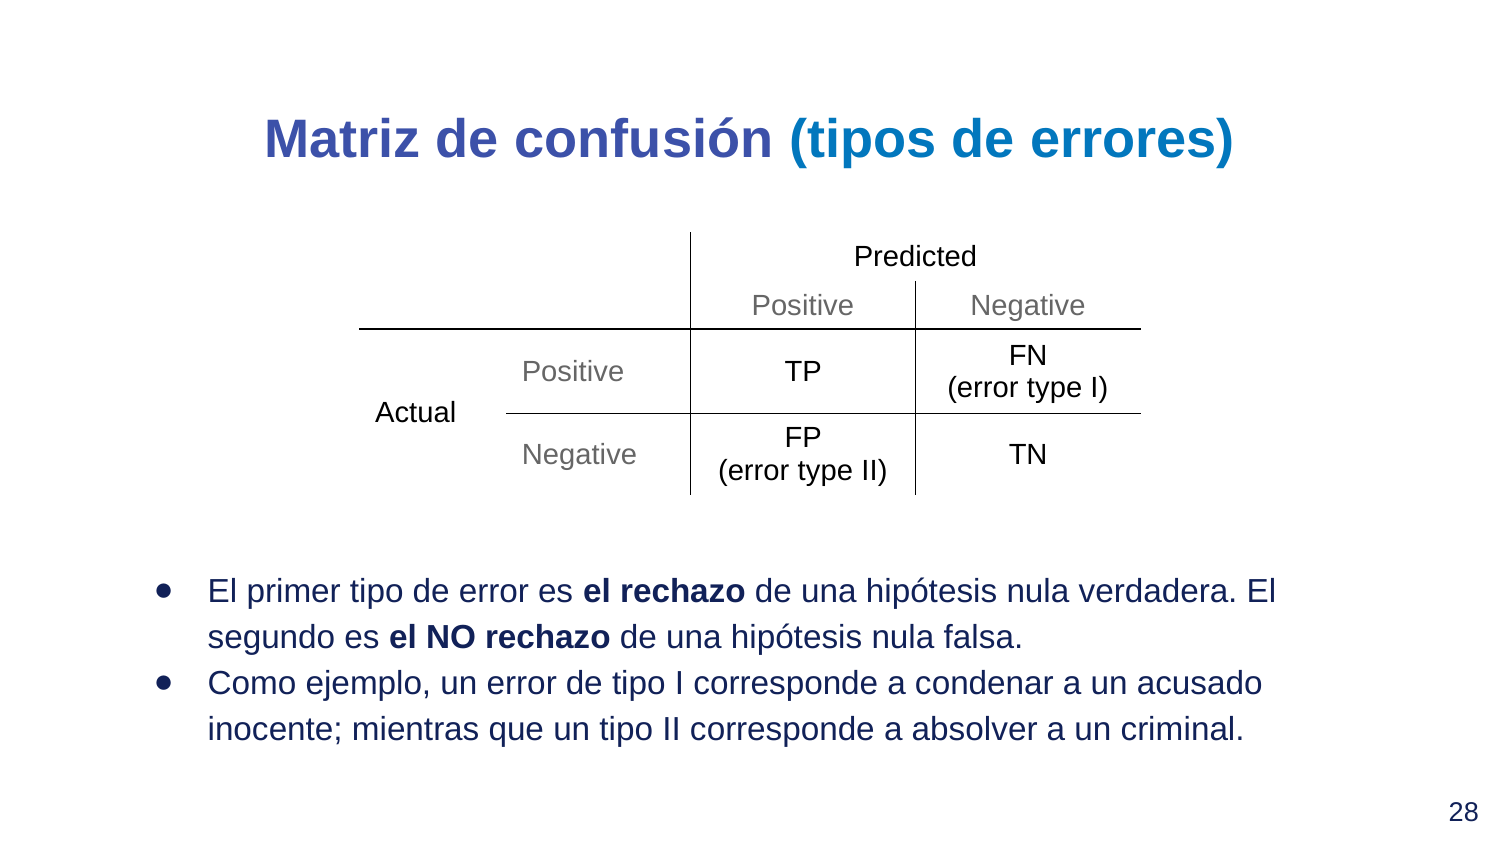

Matriz de confusión (tipos de errores)
|  |  | Predicted |  |
| --- | --- | --- | --- |
|  |  | Positive | Negative |
| Actual | Positive | TP | FN (error type I) |
|  | Negative | FP (error type II) | TN |
El primer tipo de error es el rechazo de una hipótesis nula verdadera. El segundo es el NO rechazo de una hipótesis nula falsa.
Como ejemplo, un error de tipo I corresponde a condenar a un acusado inocente; mientras que un tipo II corresponde a absolver a un criminal.
28